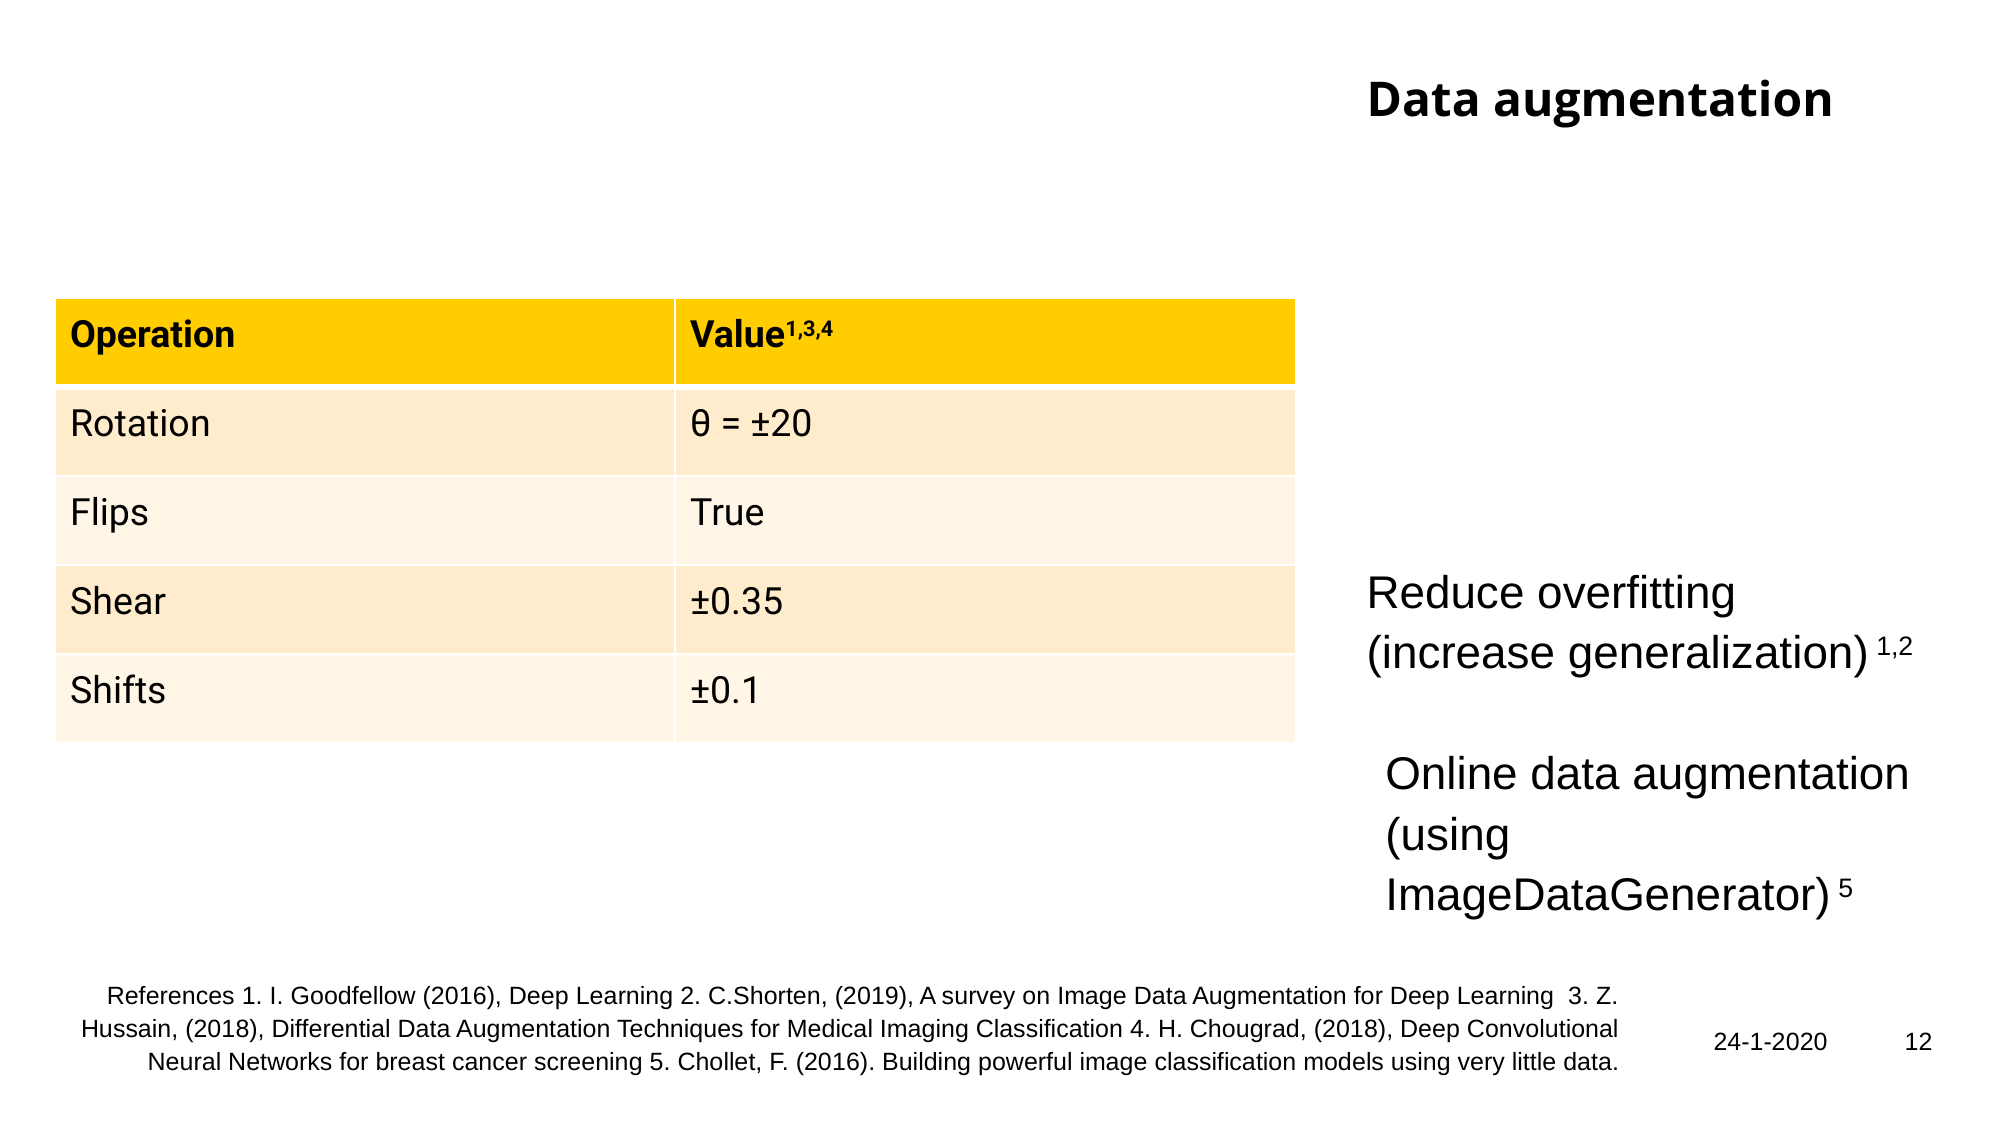

# Data augmentation
Reduce overfitting  (increase generalization) 1,2

Online data augmentation (using ImageDataGenerator) 5

| Operation | Value1,3,4 |
| --- | --- |
| Rotation | θ = ±20 |
| Flips | True |
| Shear | ±0.35 |
| Shifts | ±0.1 |
12
References 1. I. Goodfellow (2016), Deep Learning 2. C.Shorten, (2019), A survey on Image Data Augmentation for Deep Learning  3. Z. Hussain, (2018), Differential Data Augmentation Techniques for Medical Imaging Classification 4. H. Chougrad, (2018), Deep Convolutional Neural Networks for breast cancer screening 5. Chollet, F. (2016). Building powerful image classification models using very little data.

24-1-2020